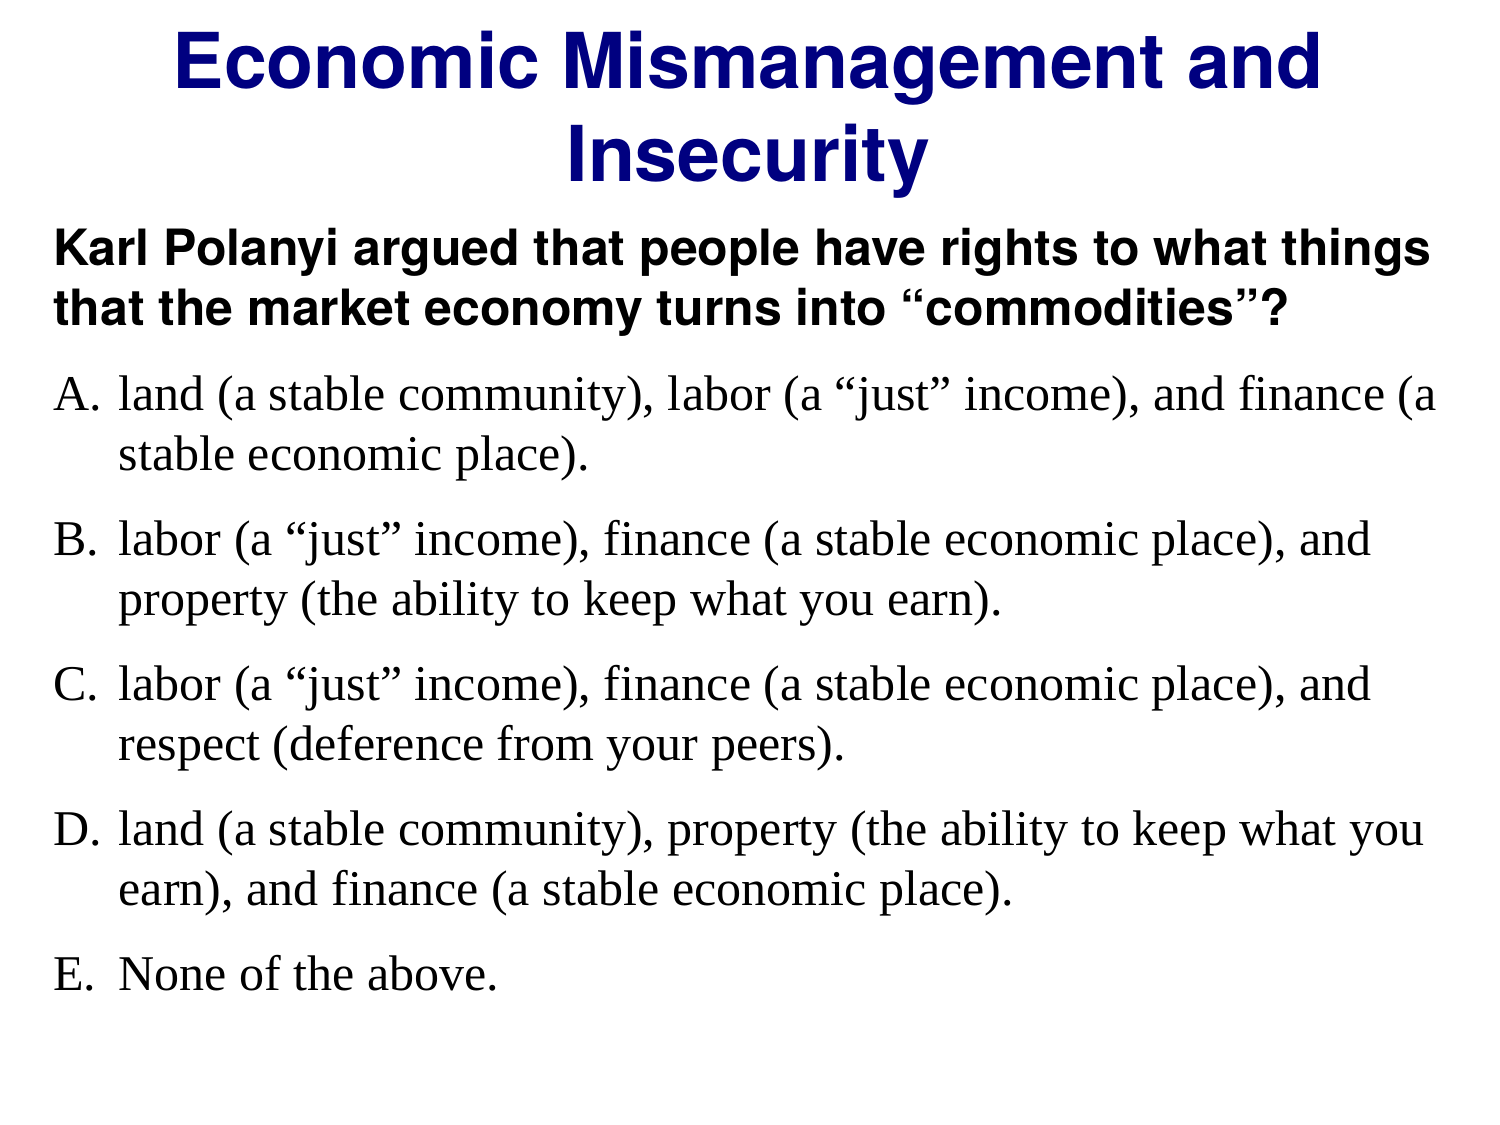

Economic Mismanagement and Insecurity
Karl Polanyi argued that people have rights to what things that the market economy turns into “commodities”?
land (a stable community), labor (a “just” income), and finance (a stable economic place).
labor (a “just” income), finance (a stable economic place), and property (the ability to keep what you earn).
labor (a “just” income), finance (a stable economic place), and respect (deference from your peers).
land (a stable community), property (the ability to keep what you earn), and finance (a stable economic place).
None of the above.